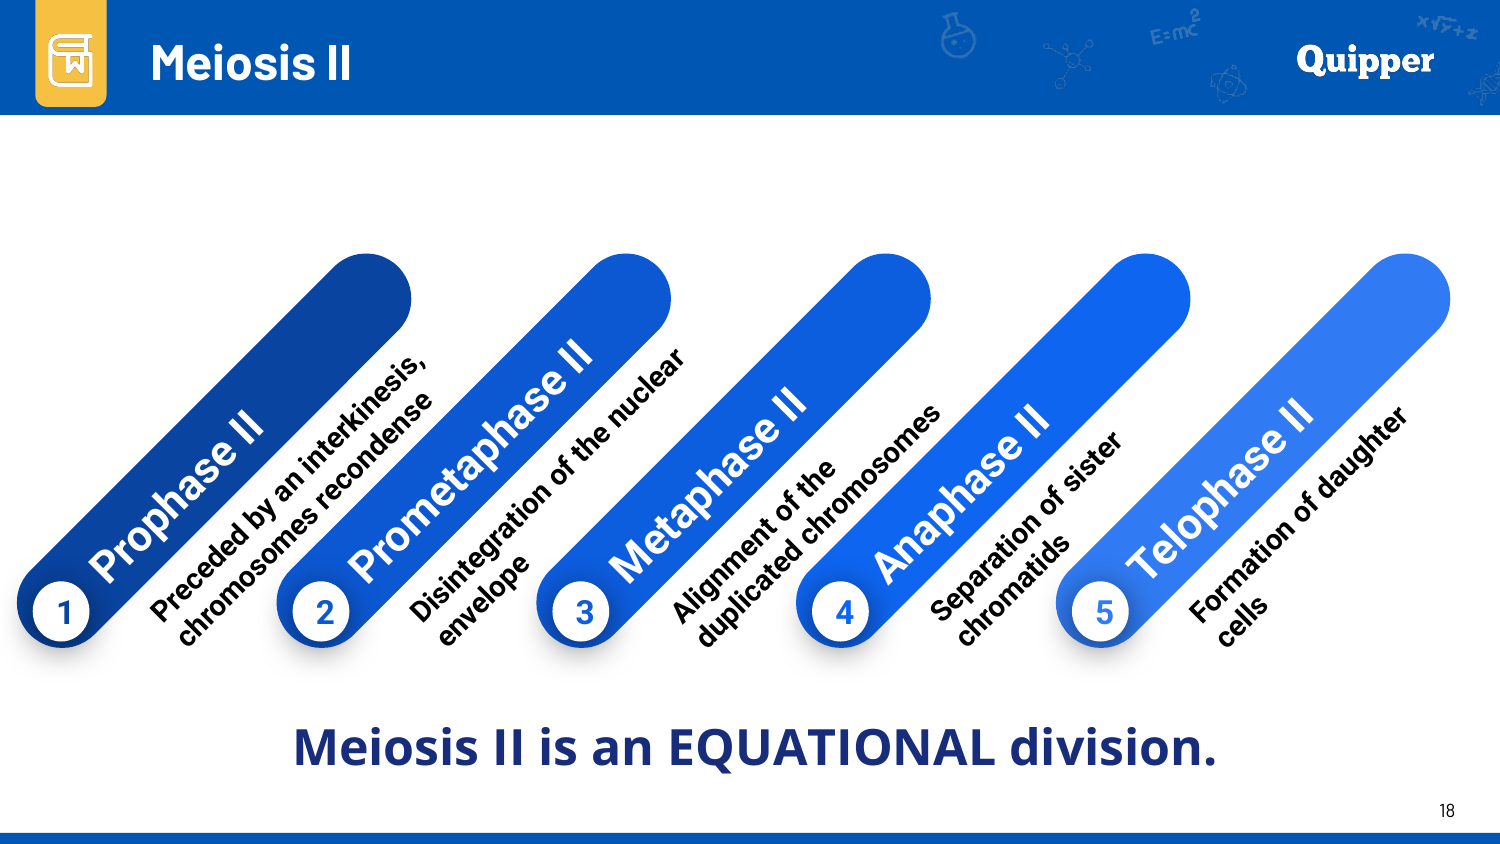

Meiosis II

Prophase II
Preceded by an interkinesis, chromosomes recondense
1

Prometaphase II
Disintegration of the nuclear envelope
2

Metaphase II
Alignment of the duplicated chromosomes
3

Anaphase II
Separation of sister chromatids
4

Telophase II
Formation of daughter cells
5
Meiosis II is an EQUATIONAL division.
18